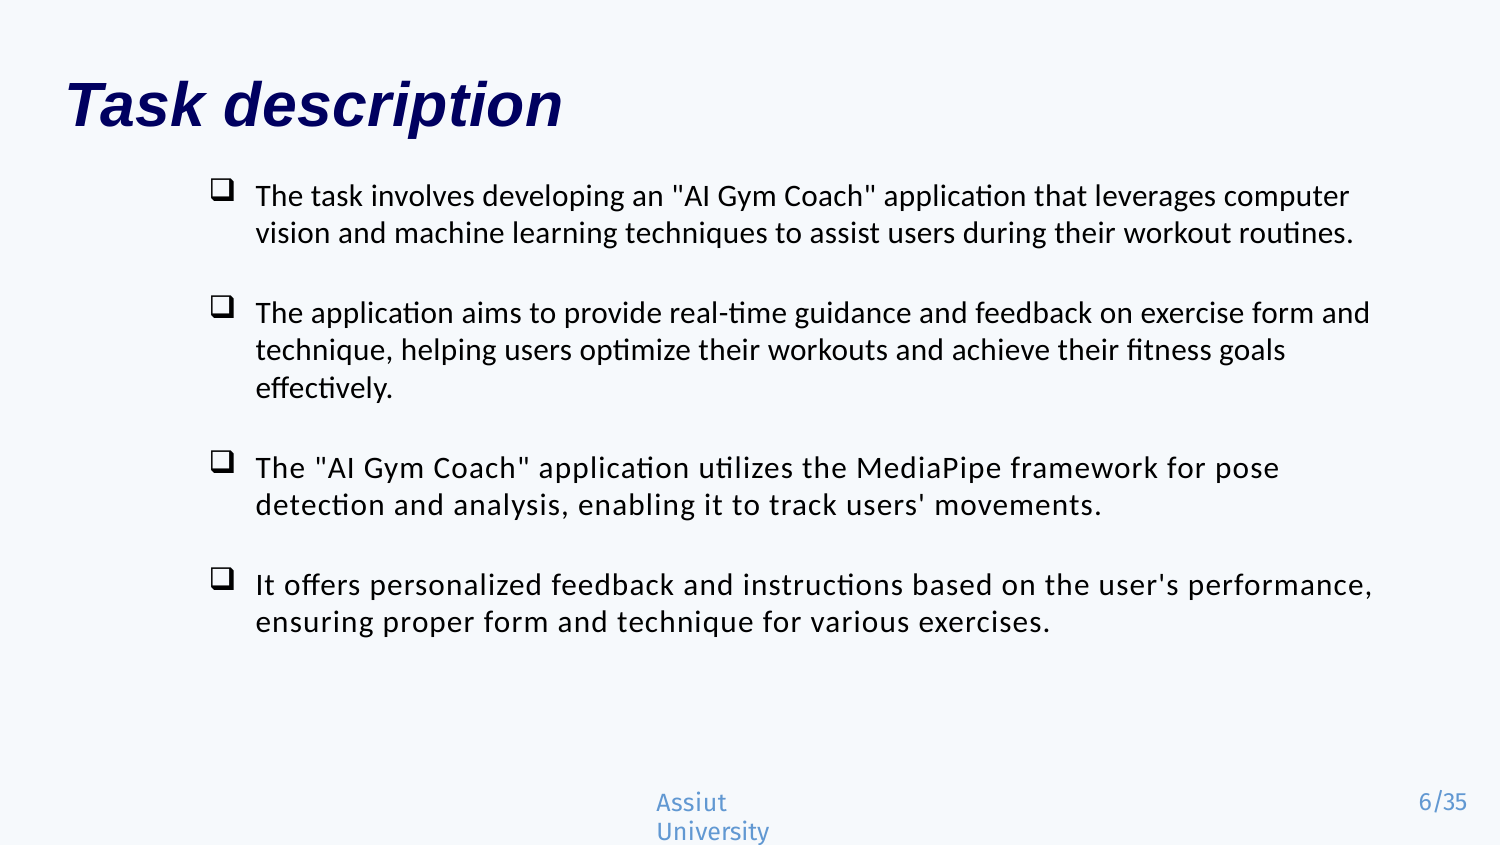

# Task description
The task involves developing an "AI Gym Coach" application that leverages computer vision and machine learning techniques to assist users during their workout routines.

The application aims to provide real-time guidance and feedback on exercise form and technique, helping users optimize their workouts and achieve their fitness goals effectively.

The "AI Gym Coach" application utilizes the MediaPipe framework for pose detection and analysis, enabling it to track users' movements.

It offers personalized feedback and instructions based on the user's performance, ensuring proper form and technique for various exercises.

Assiut University
6/35